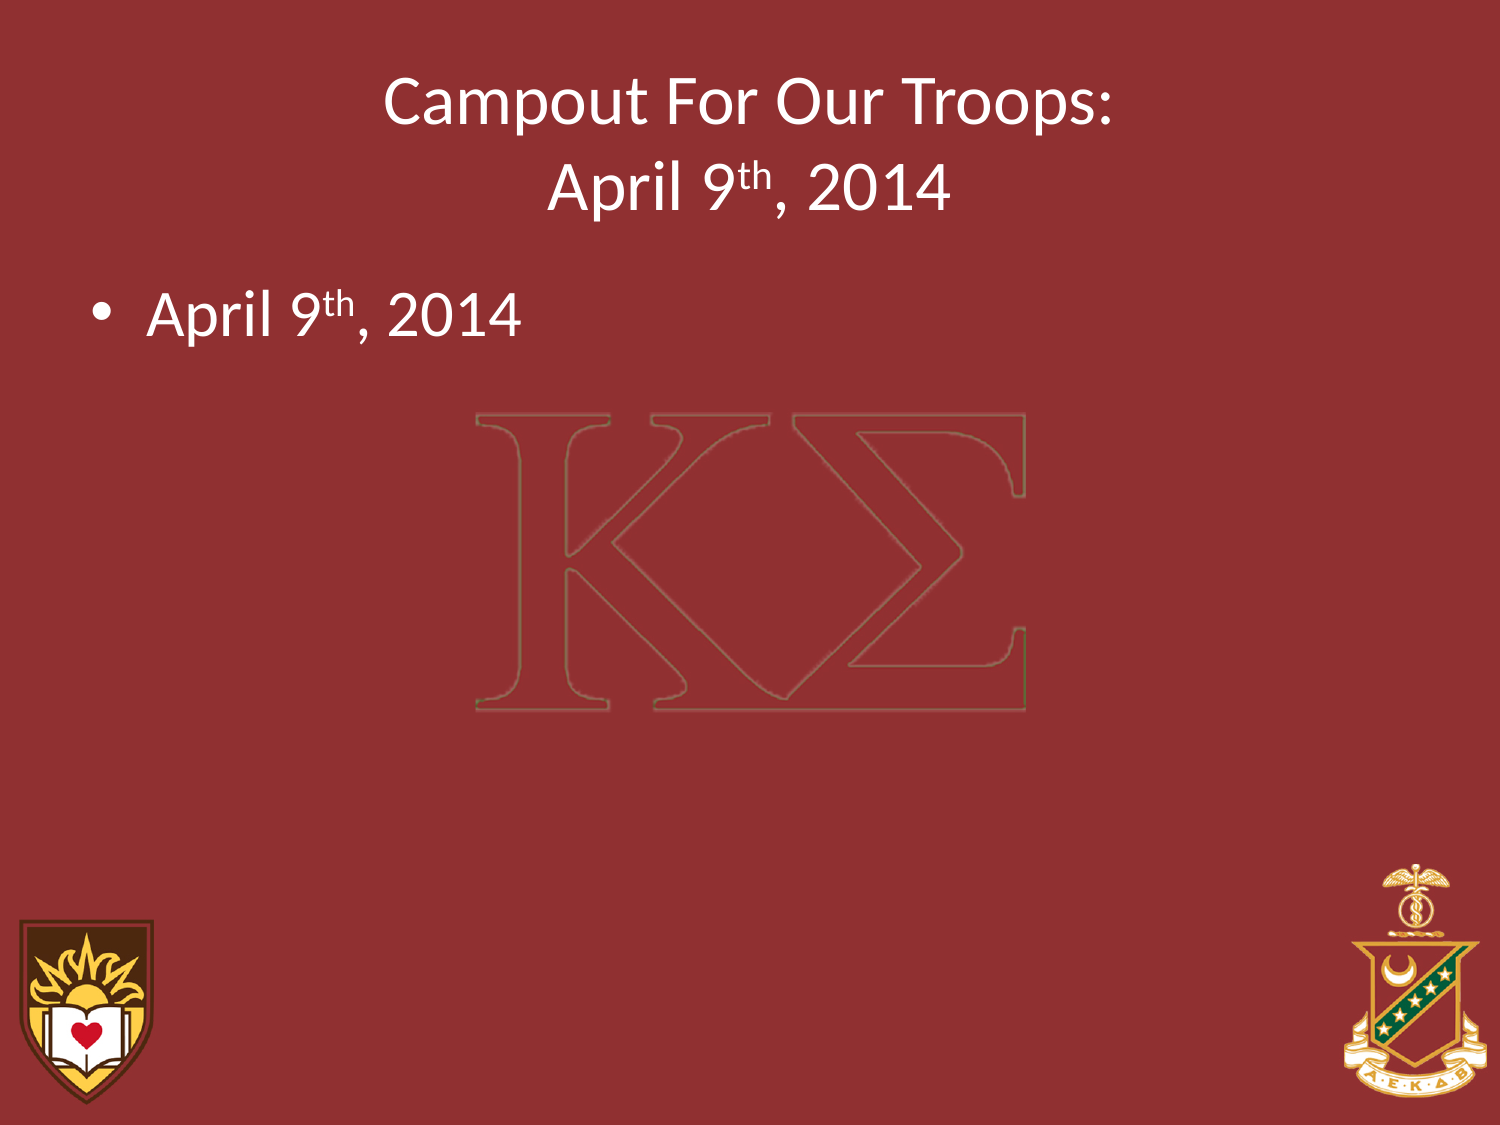

# Campout For Our Troops: April 9th, 2014
April 9th, 2014